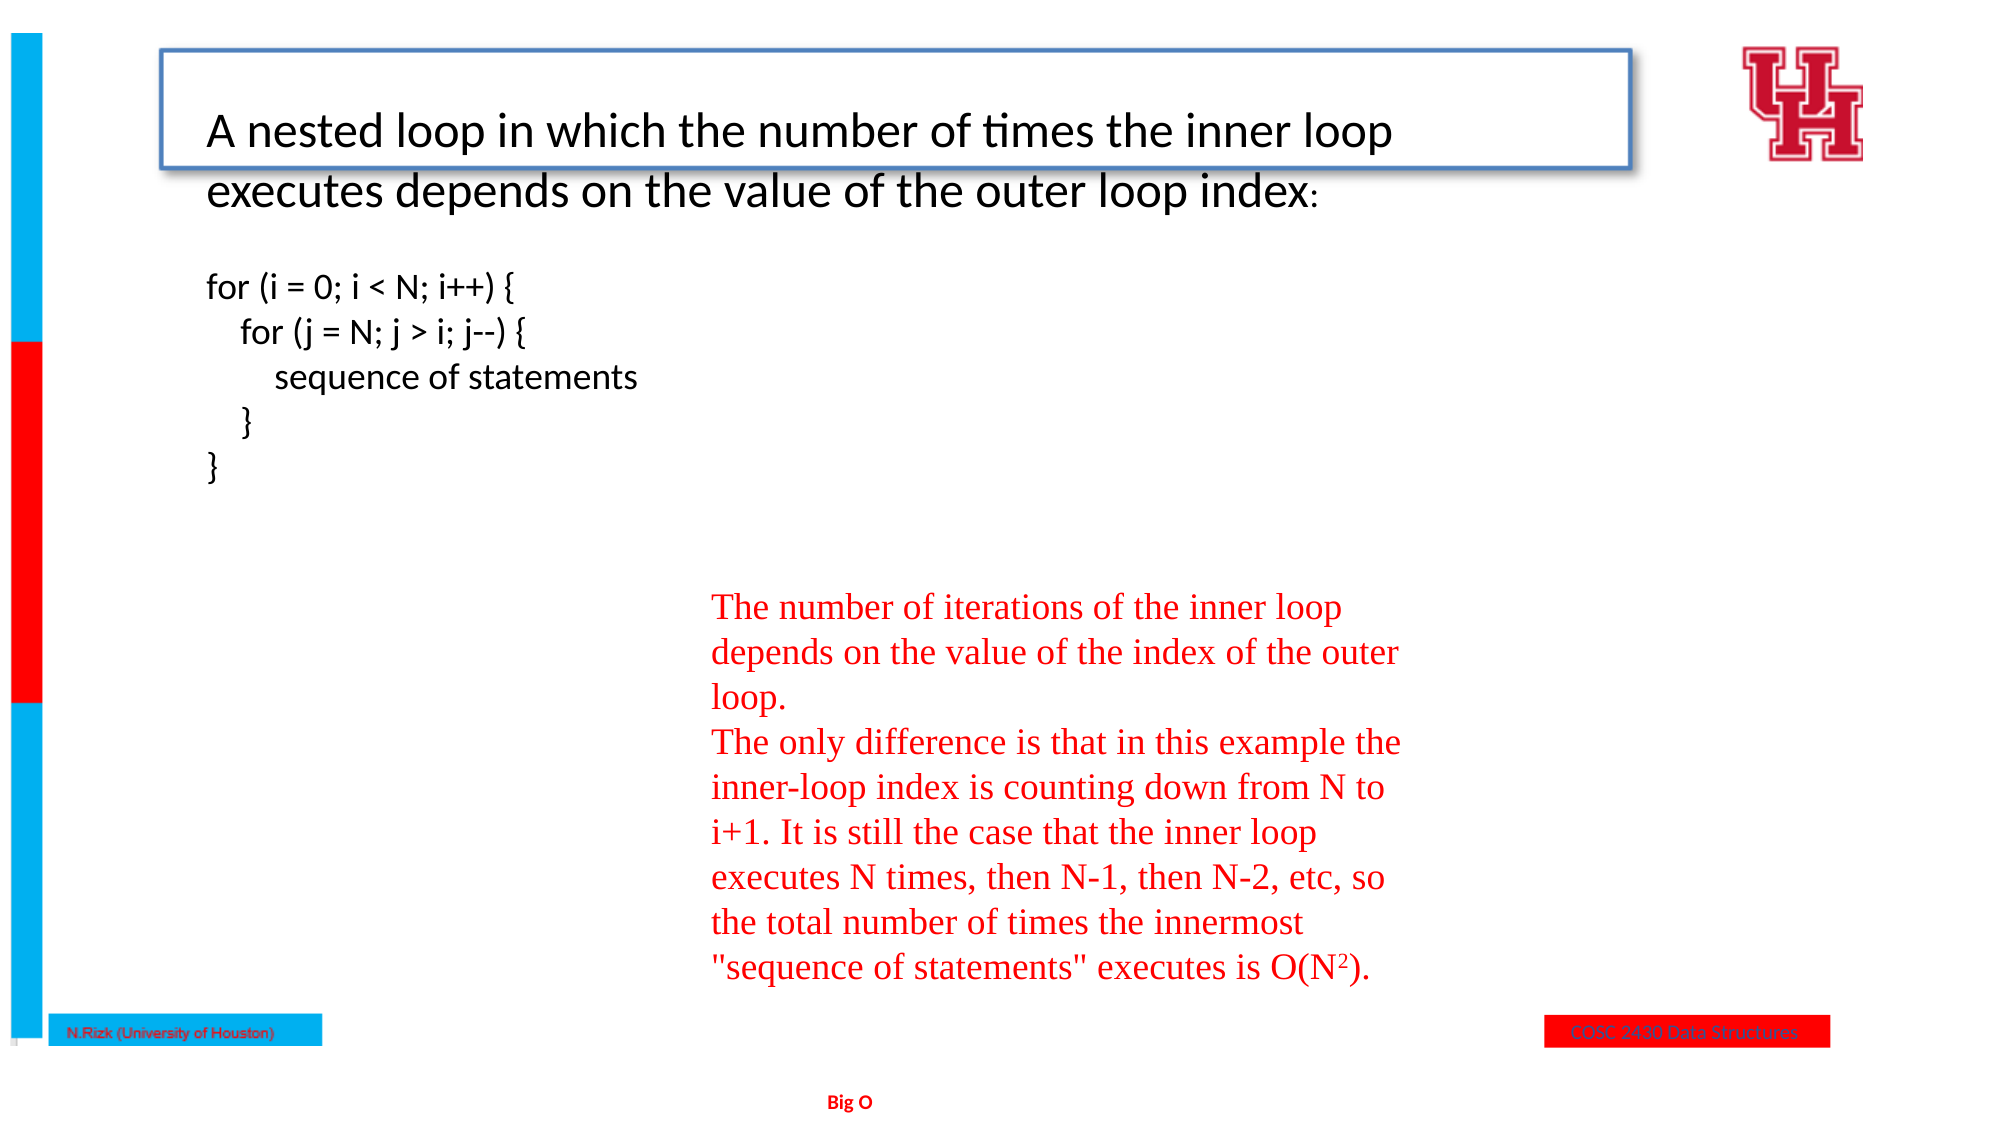

A nested loop in which the number of times the inner loop executes depends on the value of the outer loop index:

for (i = 0; i < N; i++) {
    for (j = N; j > i; j--) {
        sequence of statements
    }
}
The number of iterations of the inner loop depends on the value of the index of the outer loop.
The only difference is that in this example the inner-loop index is counting down from N to i+1. It is still the case that the inner loop executes N times, then N-1, then N-2, etc, so the total number of times the innermost "sequence of statements" executes is O(N2).